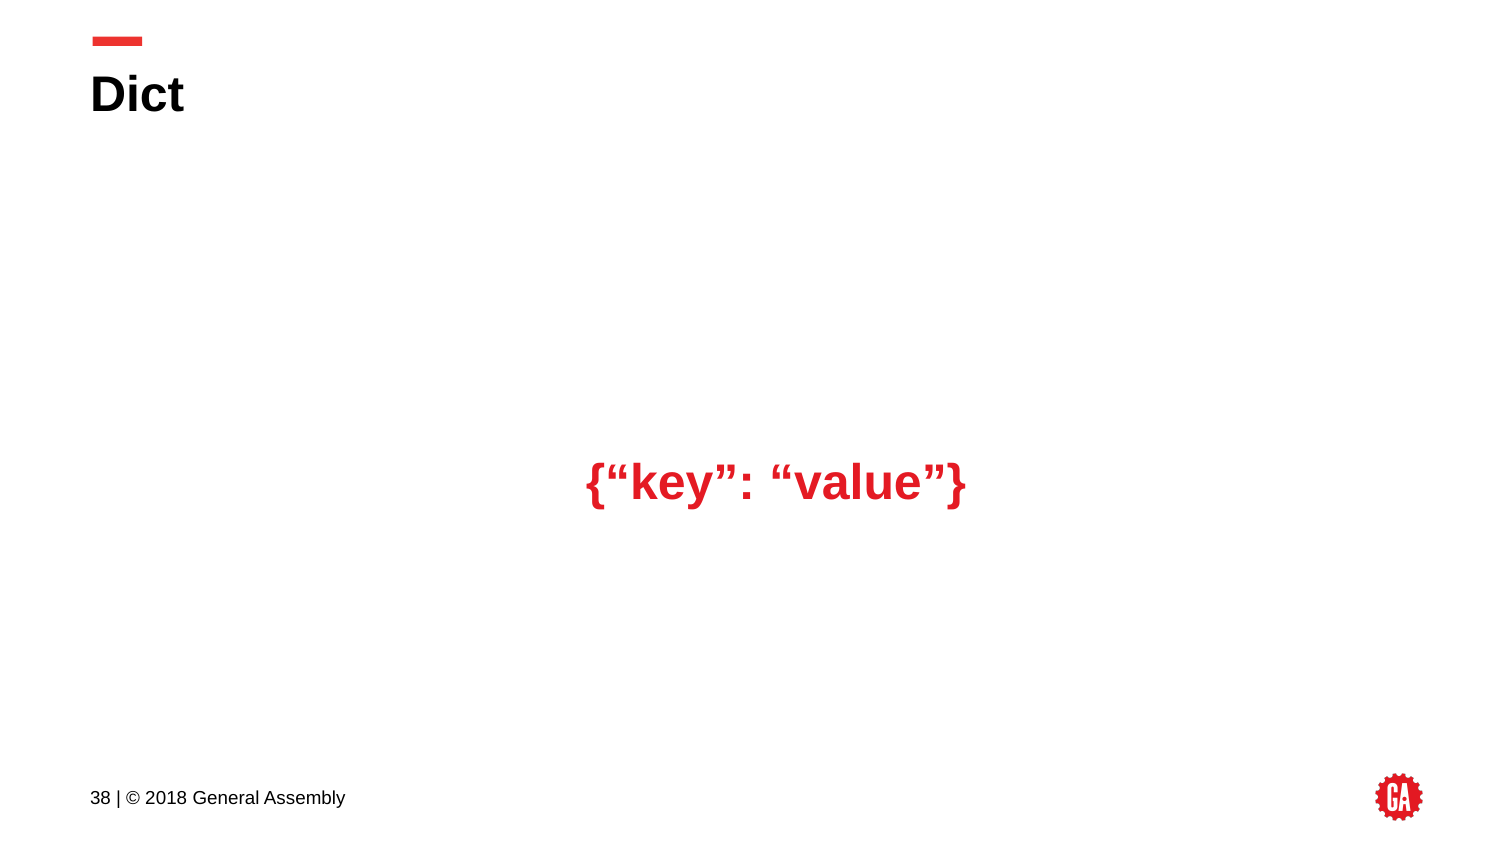

# Dict
{“key”: “value”}
38 | © 2018 General Assembly